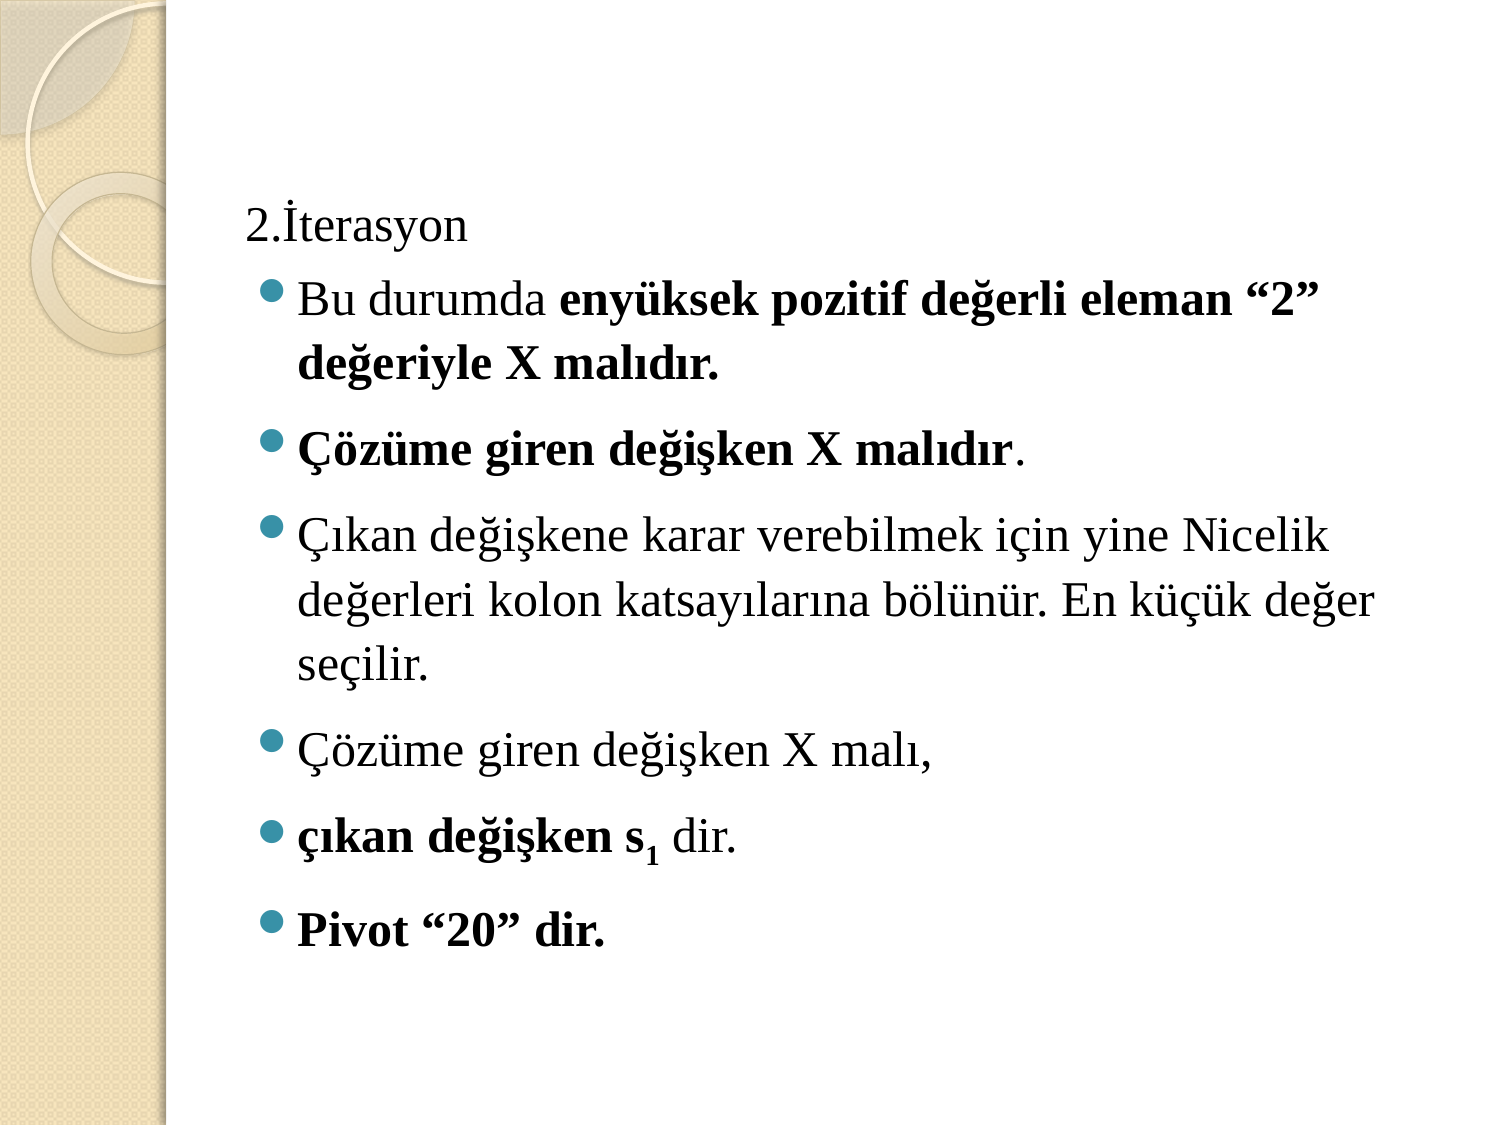

2.İterasyon
Bu durumda enyüksek pozitif değerli eleman “2” değeriyle X malıdır.
Çözüme giren değişken X malıdır.
Çıkan değişkene karar verebilmek için yine Nicelik değerleri kolon katsayılarına bölünür. En küçük değer seçilir.
Çözüme giren değişken X malı,
çıkan değişken s1 dir.
Pivot “20” dir.